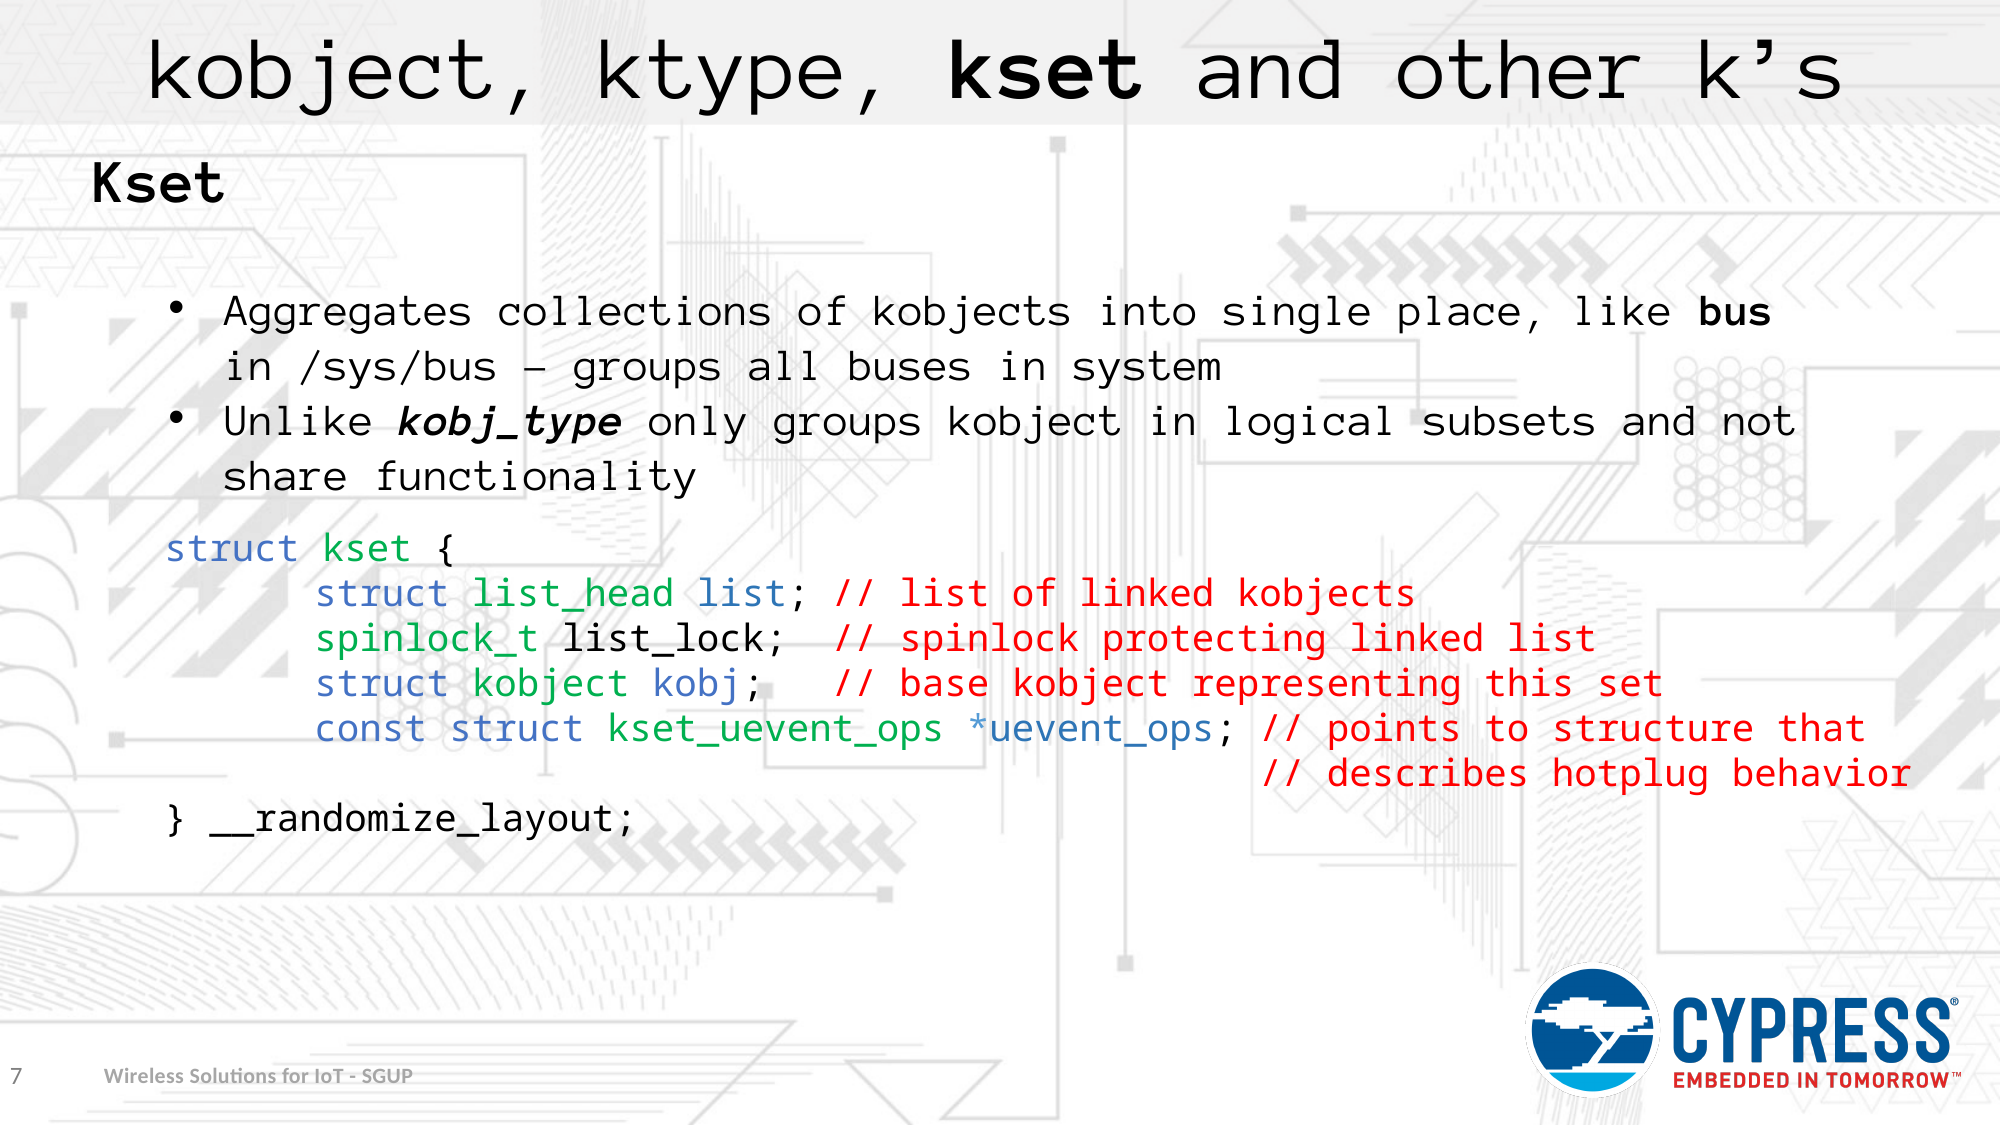

kobject, ktype, kset and other k’s
Kset

Aggregates collections of kobjects into single place, like bus in /sys/bus – groups all buses in system
Unlike kobj_type only groups kobject in logical subsets and not share functionality
struct kset {
	struct list_head list; // list of linked kobjects
	spinlock_t list_lock;  // spinlock protecting linked list
	struct kobject kobj;   // base kobject representing this set
	const struct kset_uevent_ops *uevent_ops; // points to structure that 							  // describes hotplug behavior
} __randomize_layout;